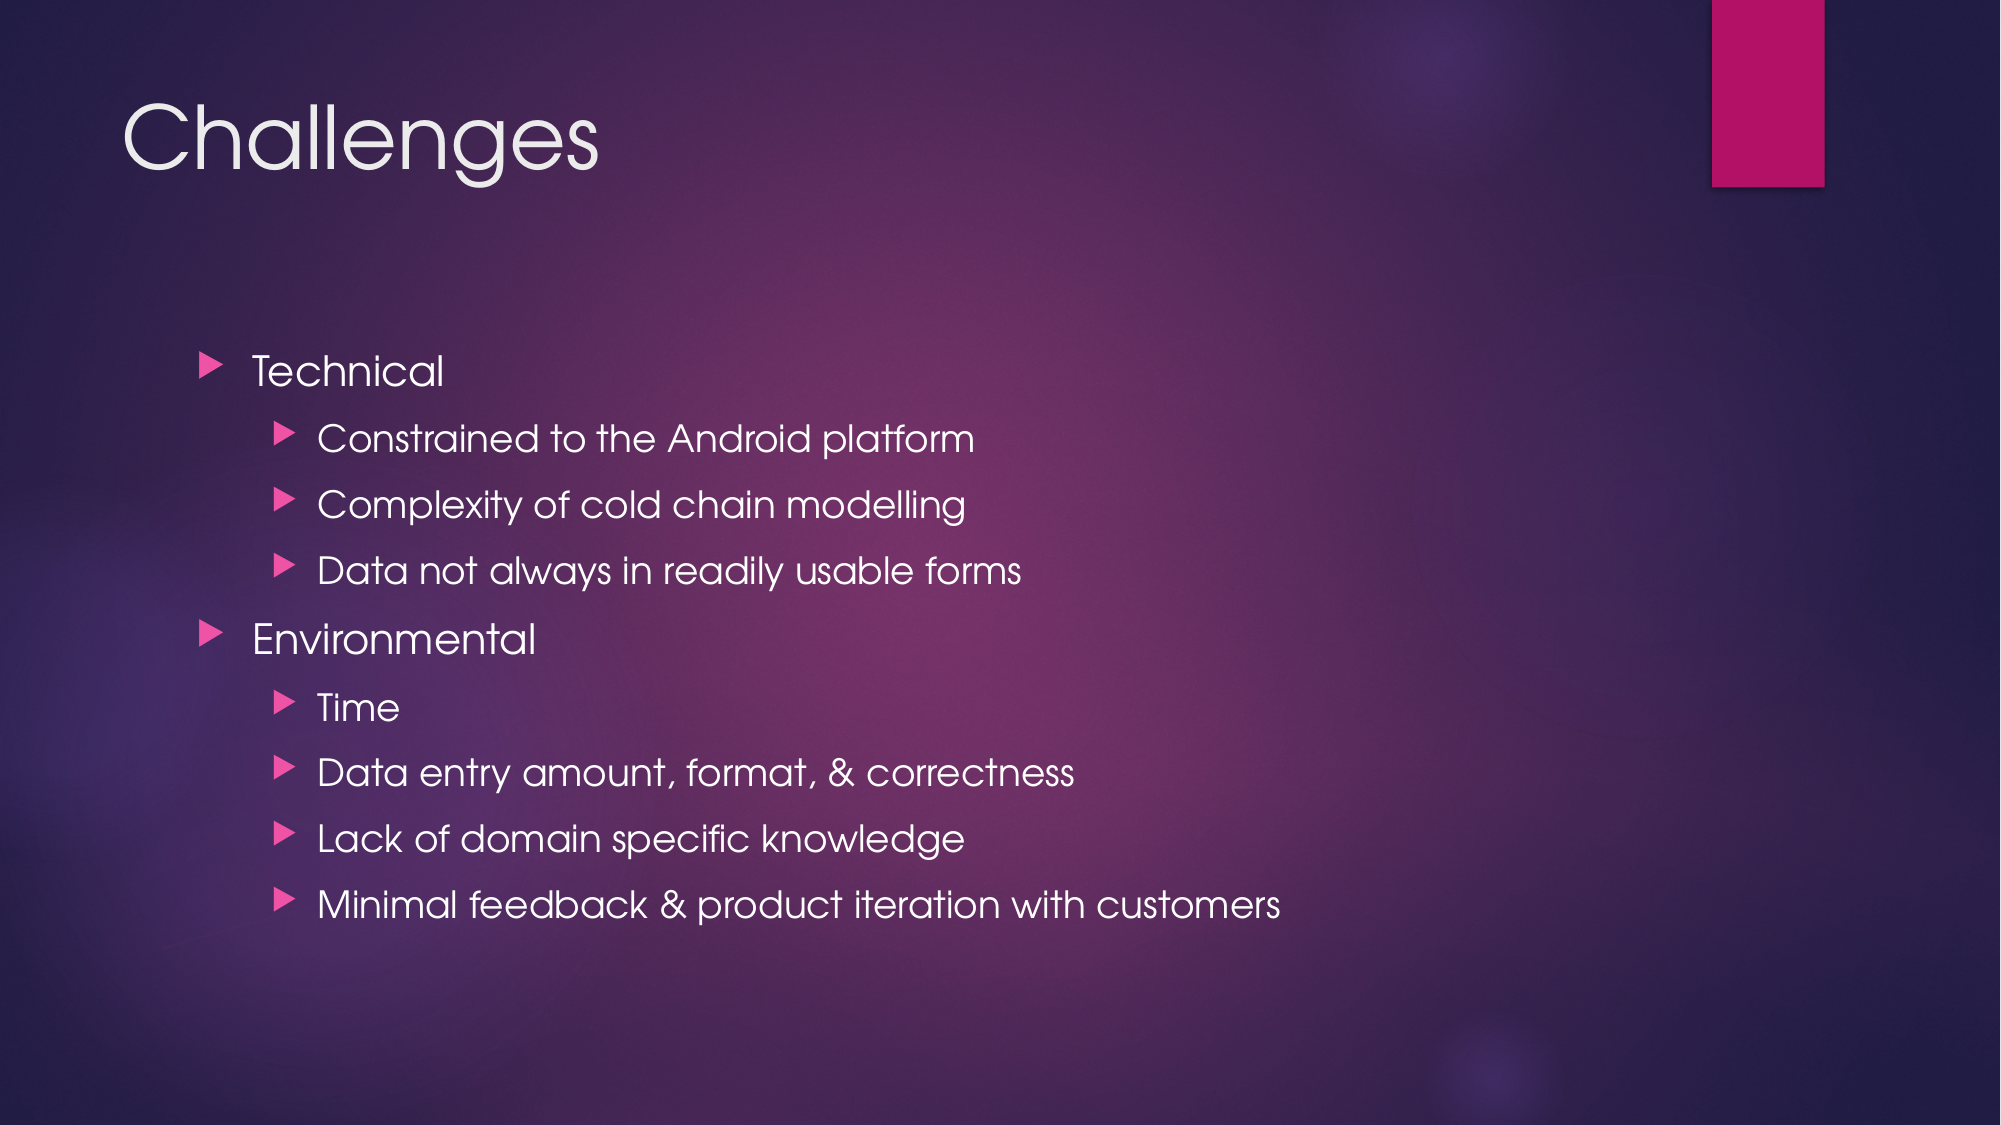

# Challenges
Technical
Constrained to the Android platform
Complexity of cold chain modelling
Data not always in readily usable forms
Environmental
Time
Data entry amount, format, & correctness
Lack of domain specific knowledge
Minimal feedback & product iteration with customers